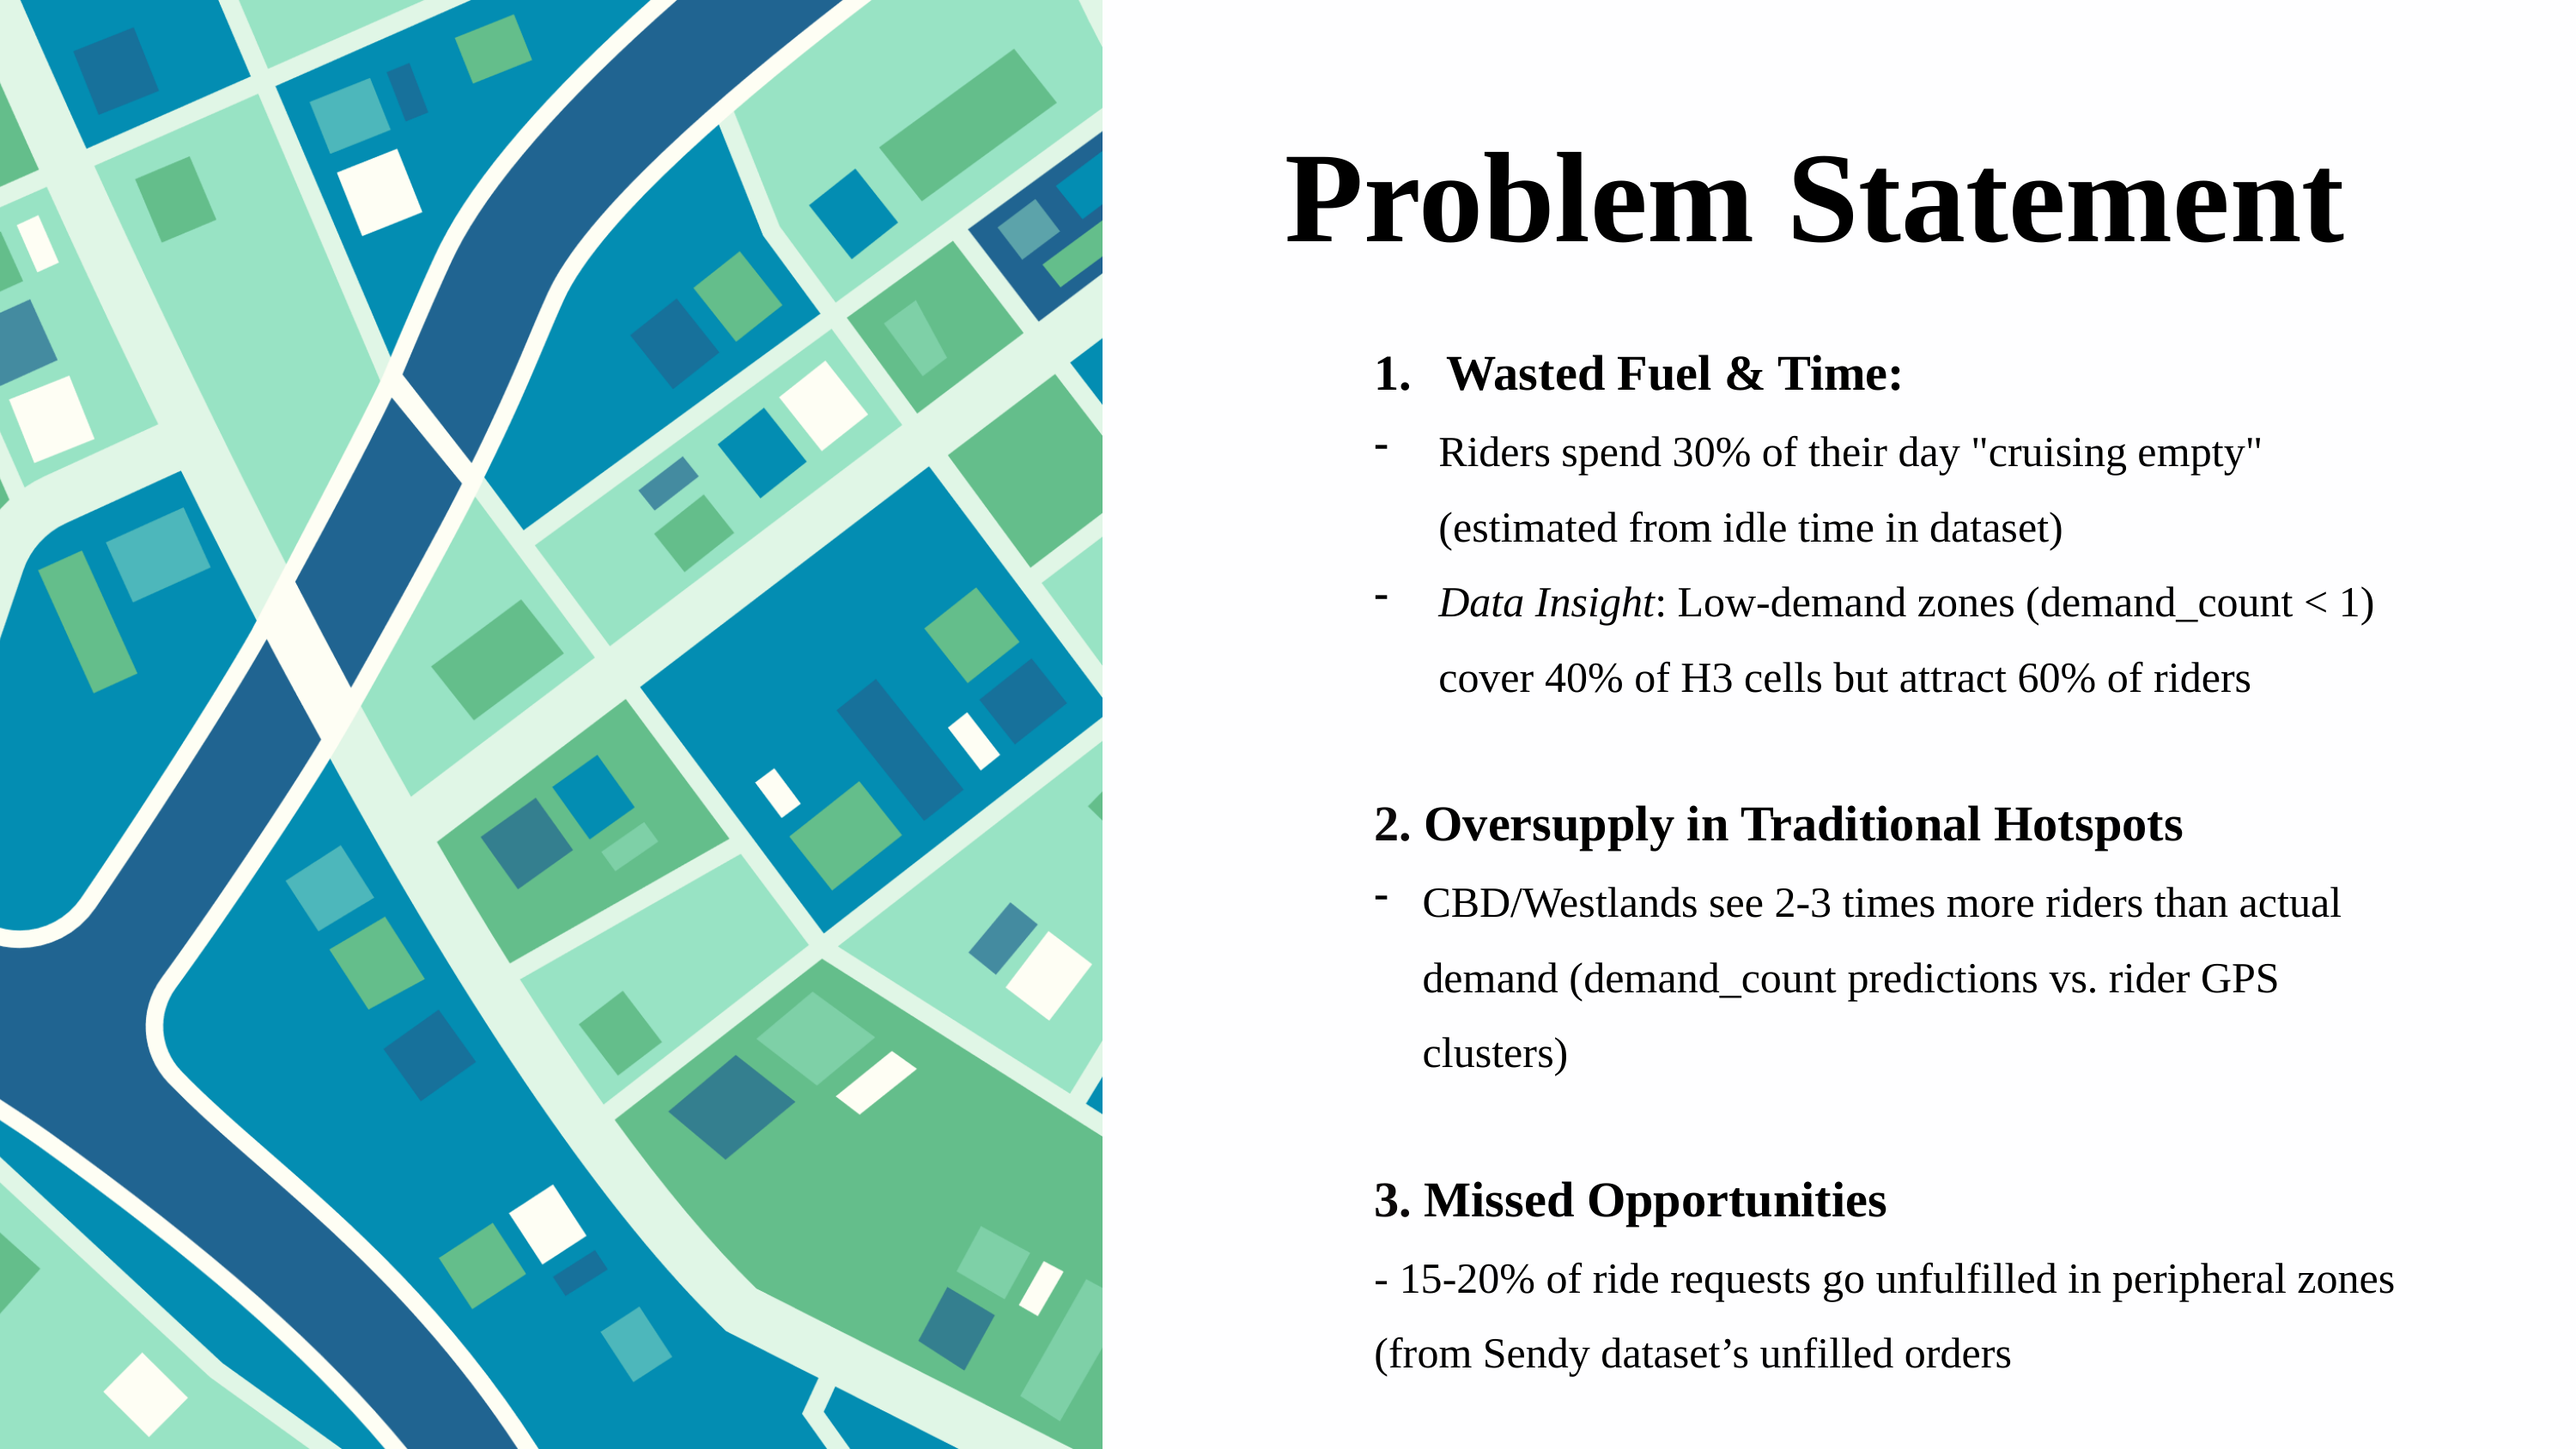

Problem Statement
Wasted Fuel & Time:
Riders spend 30% of their day "cruising empty" (estimated from idle time in dataset)
Data Insight: Low-demand zones (demand_count < 1) cover 40% of H3 cells but attract 60% of riders

2. Oversupply in Traditional Hotspots
CBD/Westlands see 2-3 times more riders than actual demand (demand_count predictions vs. rider GPS clusters)

3. Missed Opportunities
- 15-20% of ride requests go unfulfilled in peripheral zones (from Sendy dataset’s unfilled orders